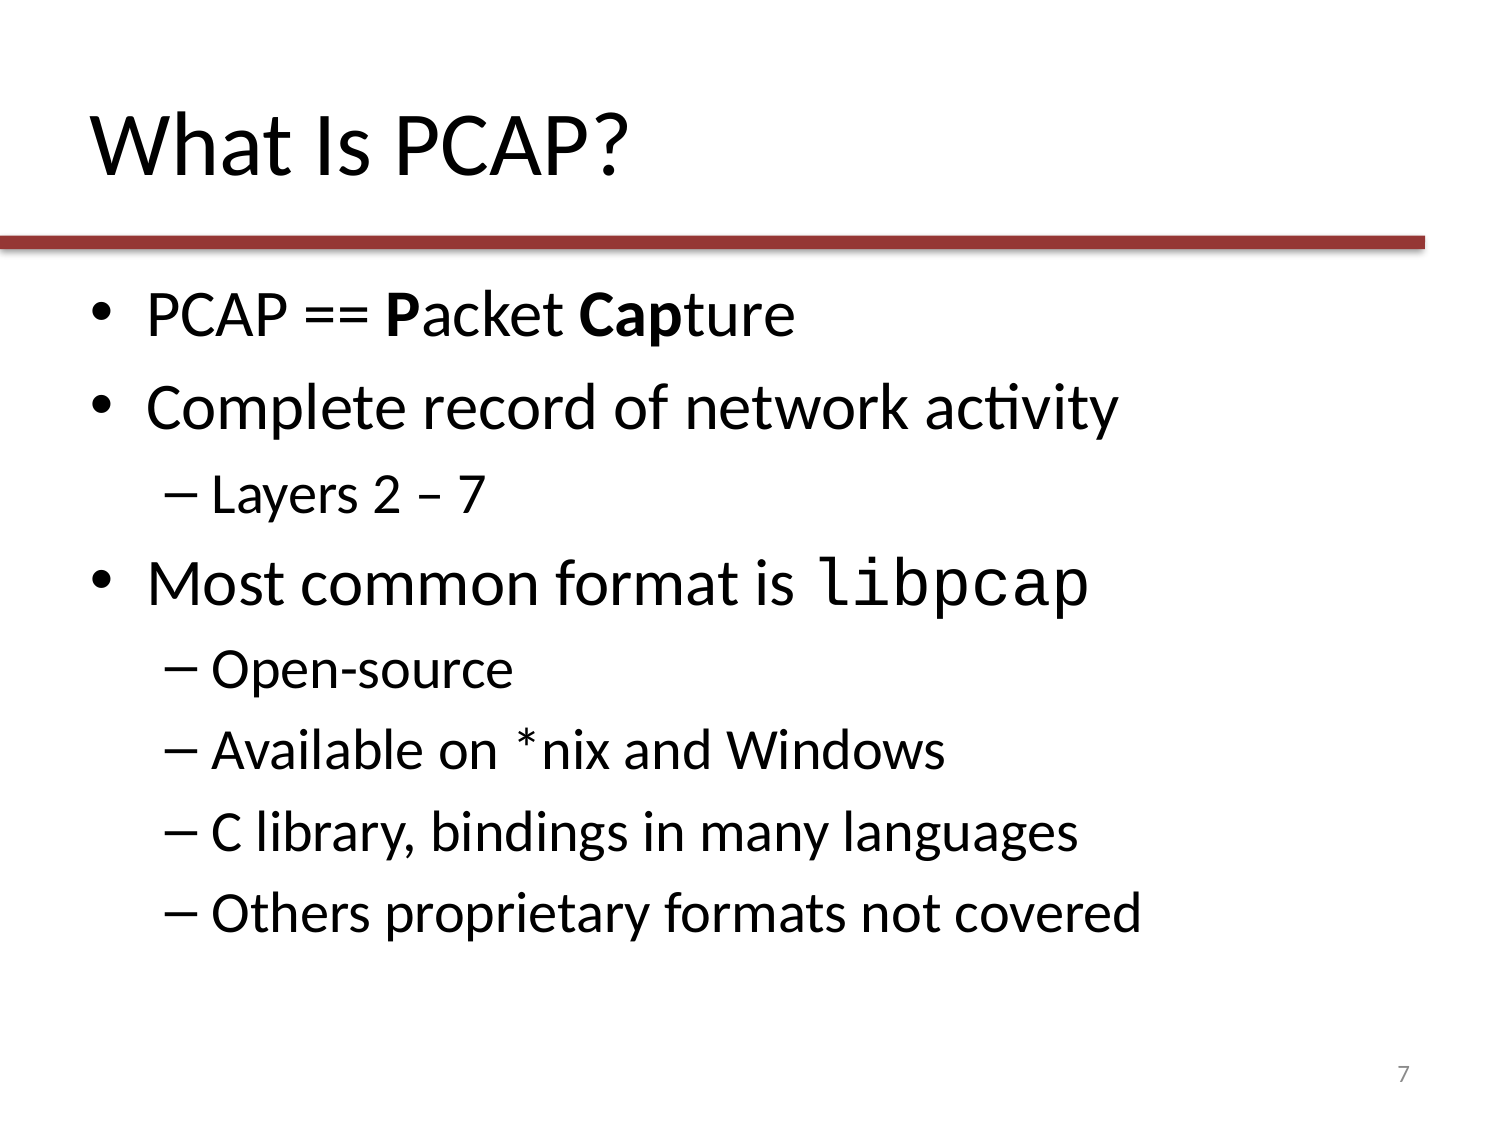

What Is PCAP?
PCAP == Packet Capture
Complete record of network activity
Layers 2 – 7
Most common format is libpcap
Open-source
Available on *nix and Windows
C library, bindings in many languages
Others proprietary formats not covered

7